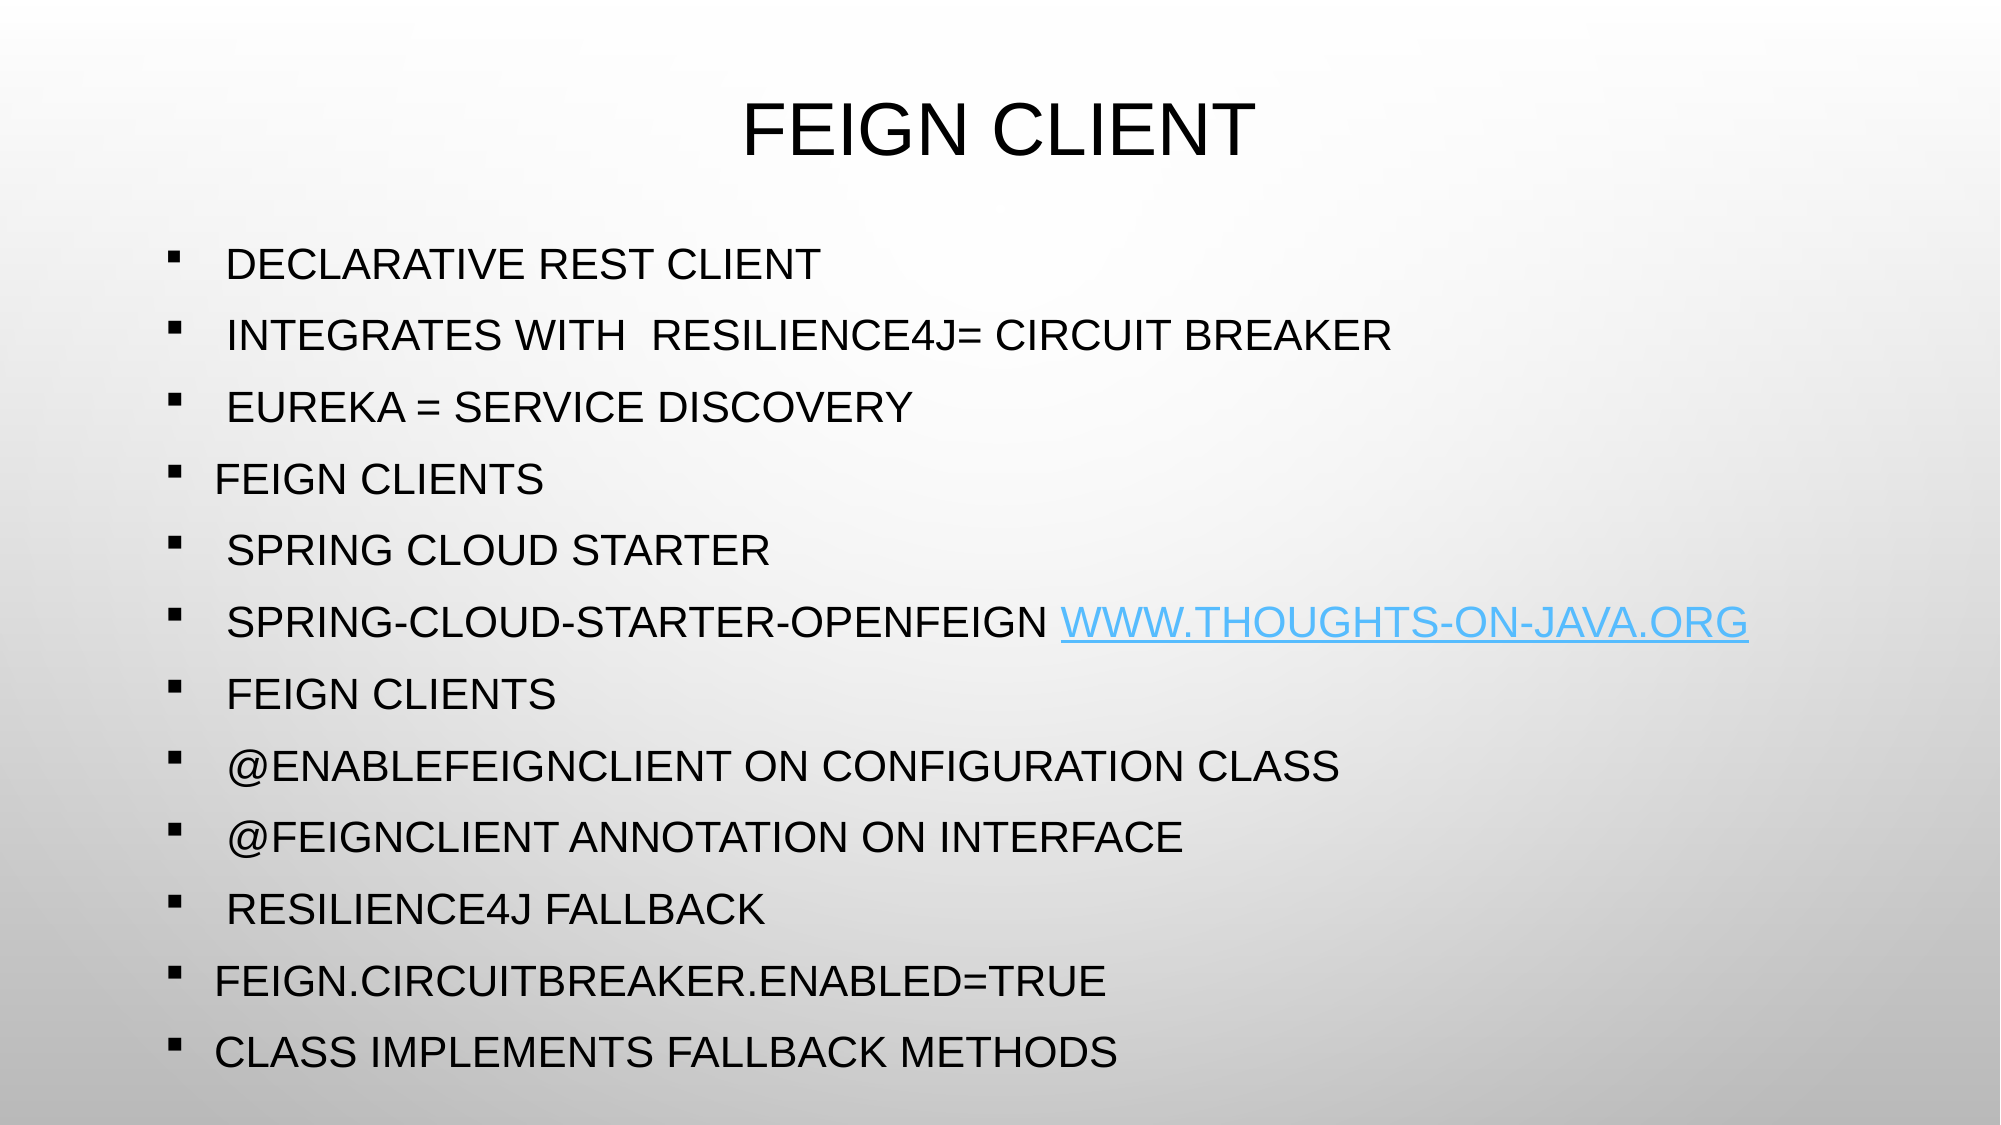

# Feign Client
 Declarative REST Client
 Integrates with  Resilience4J= Circuit Breaker
 Eureka = Service Discovery
Feign Clients
 Spring Cloud Starter
 spring-cloud-starter-openfeign www.thoughts-on-java.org
 Feign Clients
 @EnableFeignClient on configuration class
 @FeignClient annotation on interface
 Resilience4J fallback
feign.circuitbreaker.enabled=true
Class implements fallback methods